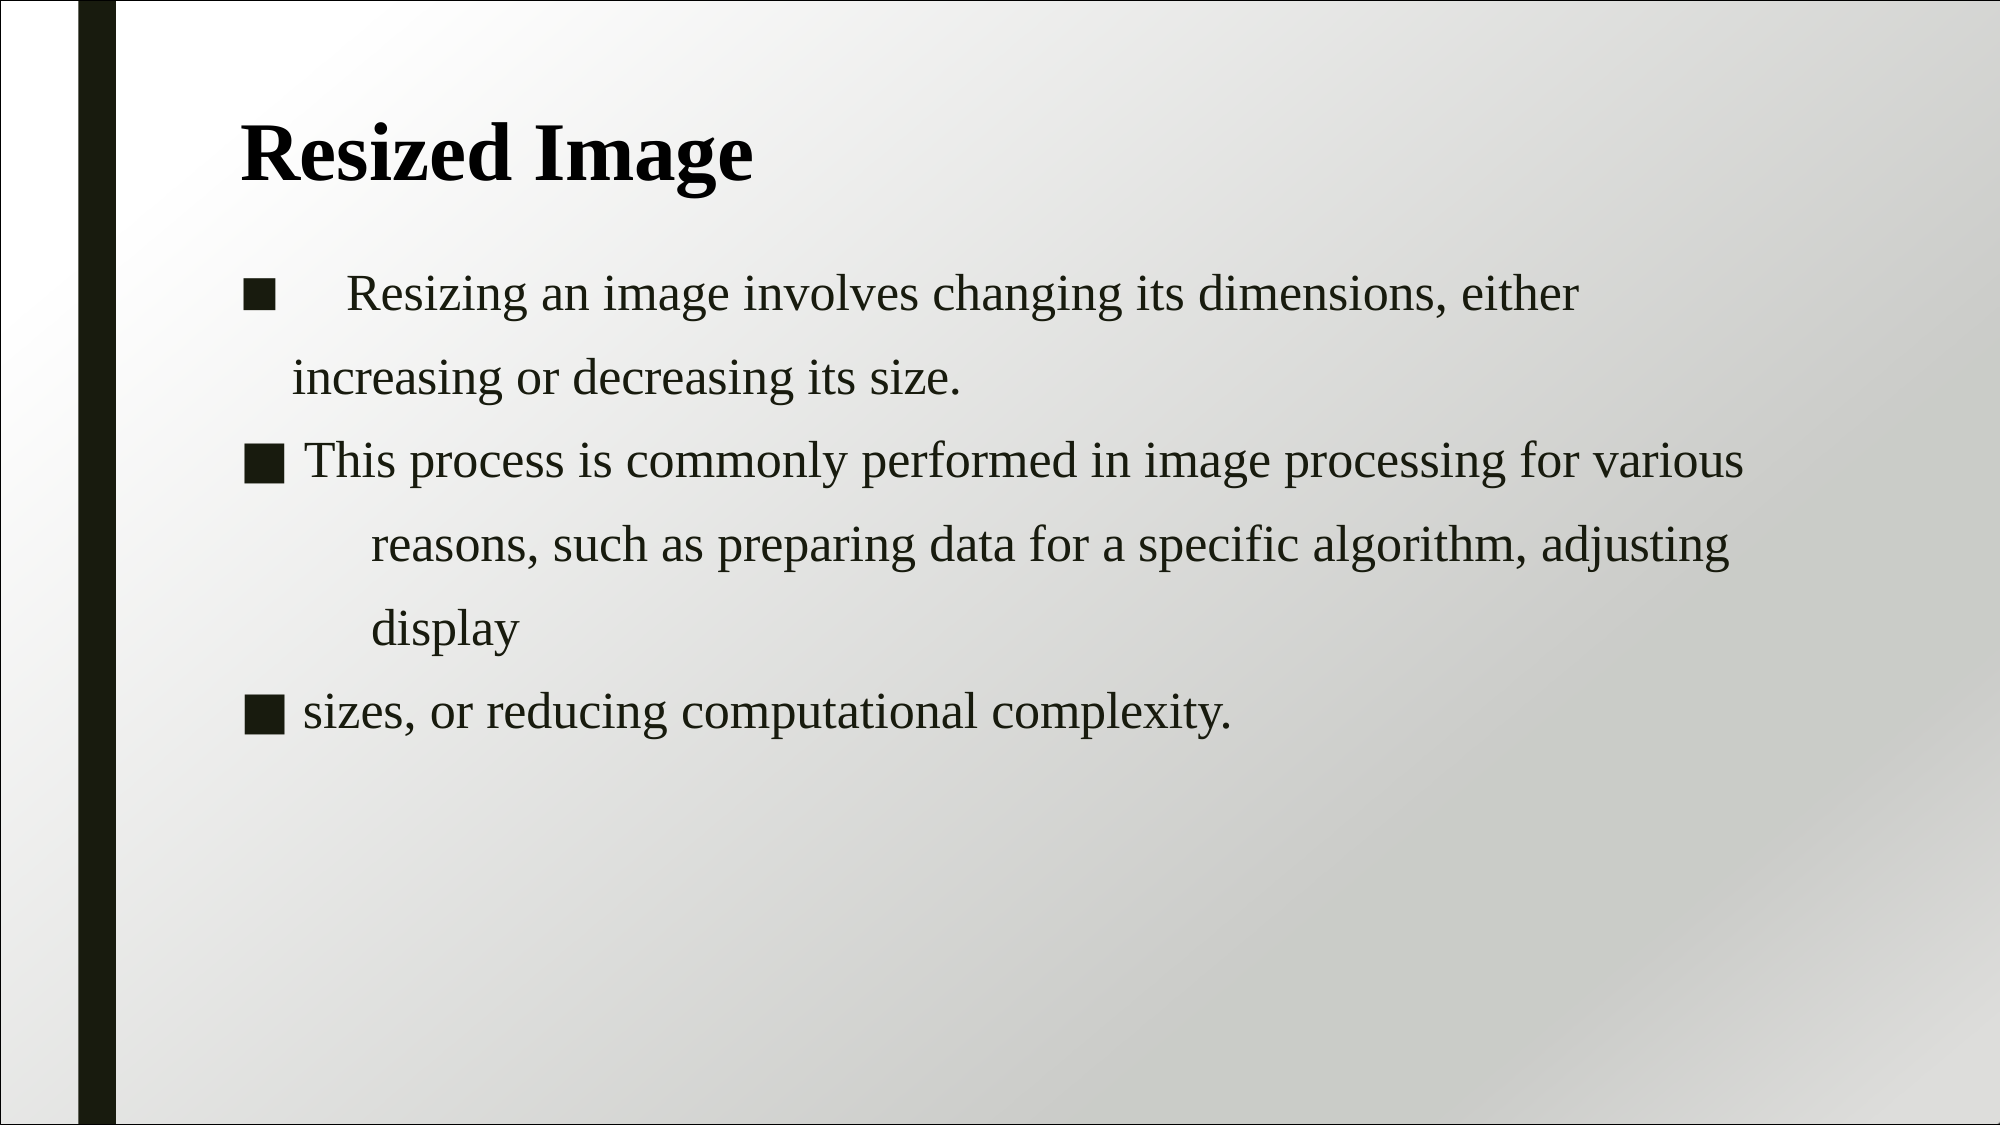

Resized Image
	Resizing an image involves changing its dimensions, either increasing or decreasing its size.
This process is commonly performed in image processing for various 	reasons, such as preparing data for a specific algorithm, adjusting 	display
sizes, or reducing computational complexity.